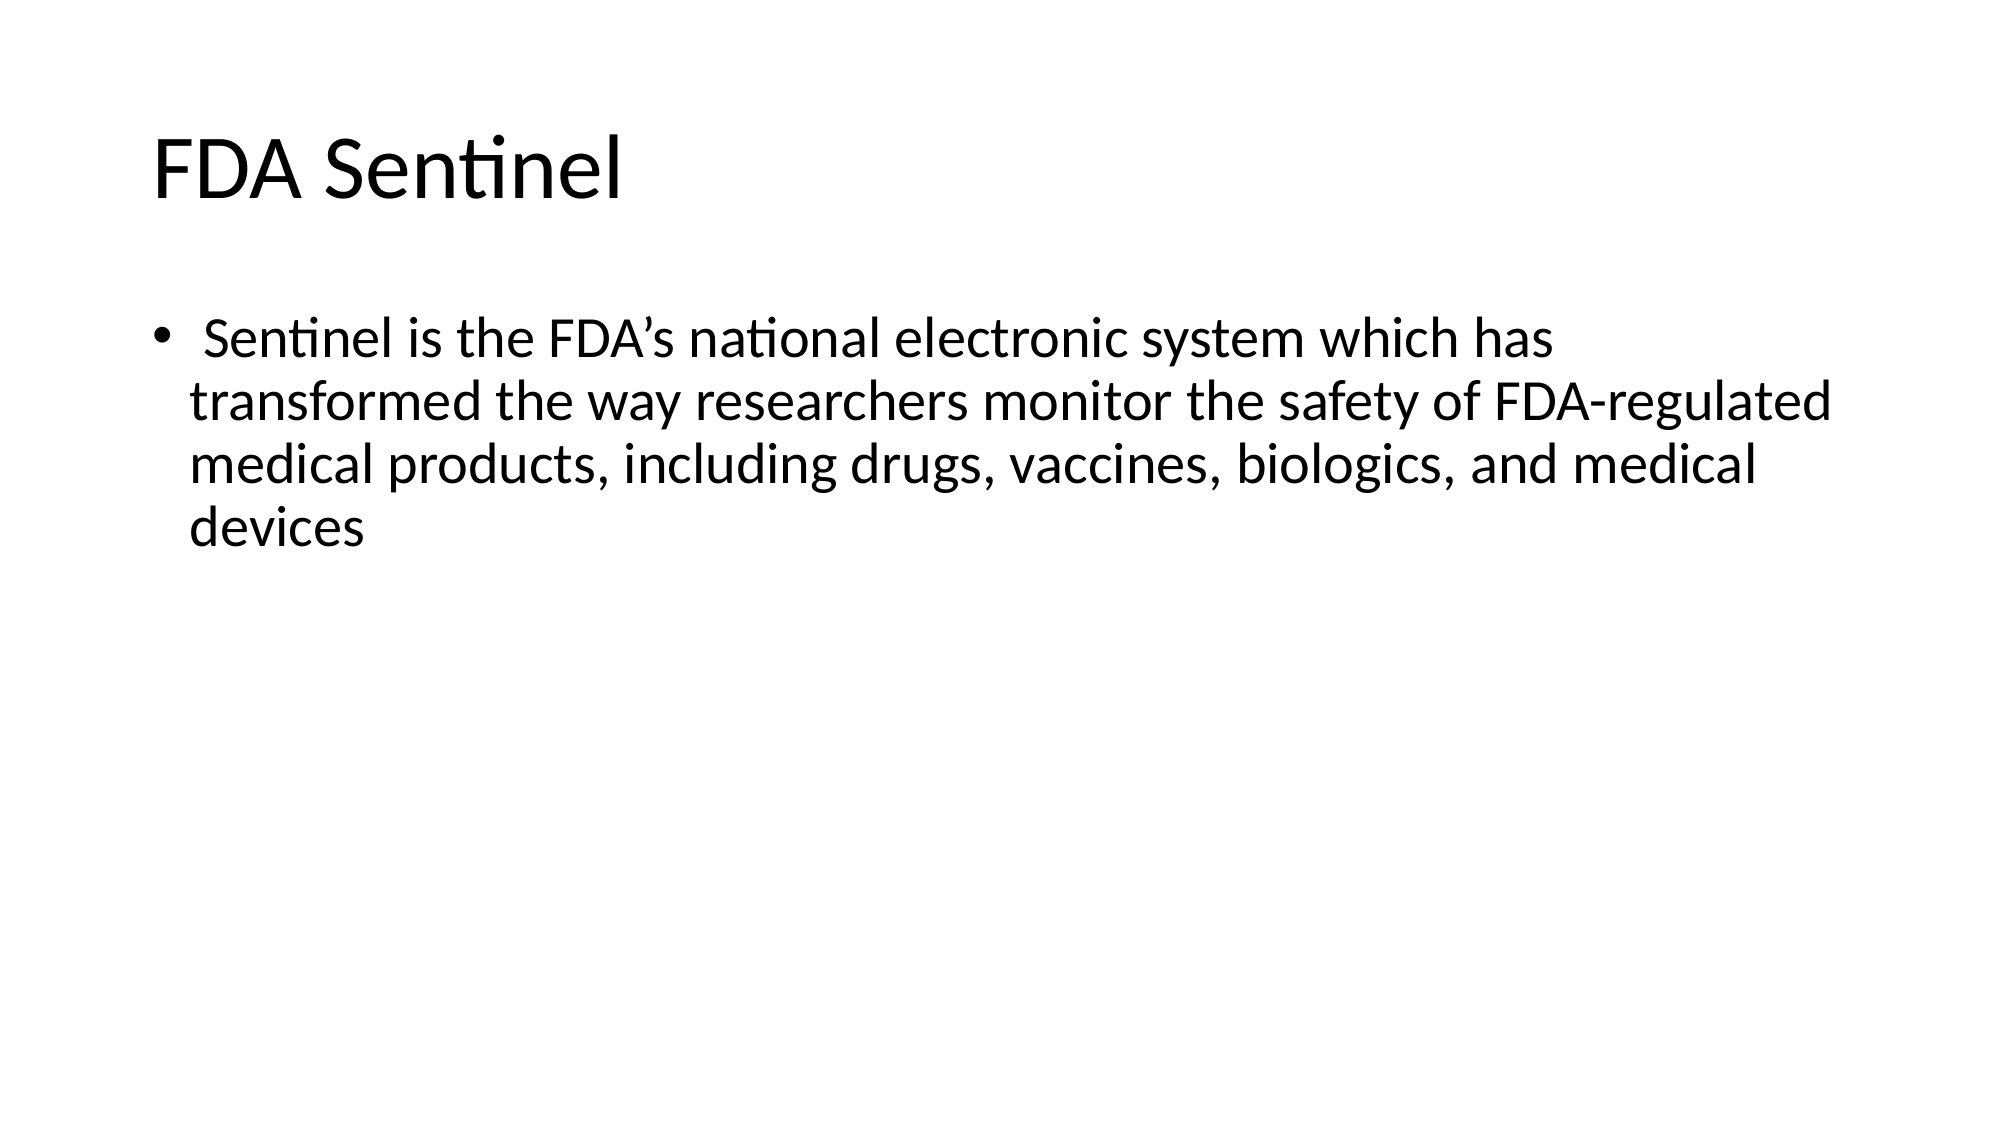

# FDA Sentinel
 Sentinel is the FDA’s national electronic system which has transformed the way researchers monitor the safety of FDA-regulated medical products, including drugs, vaccines, biologics, and medical devices